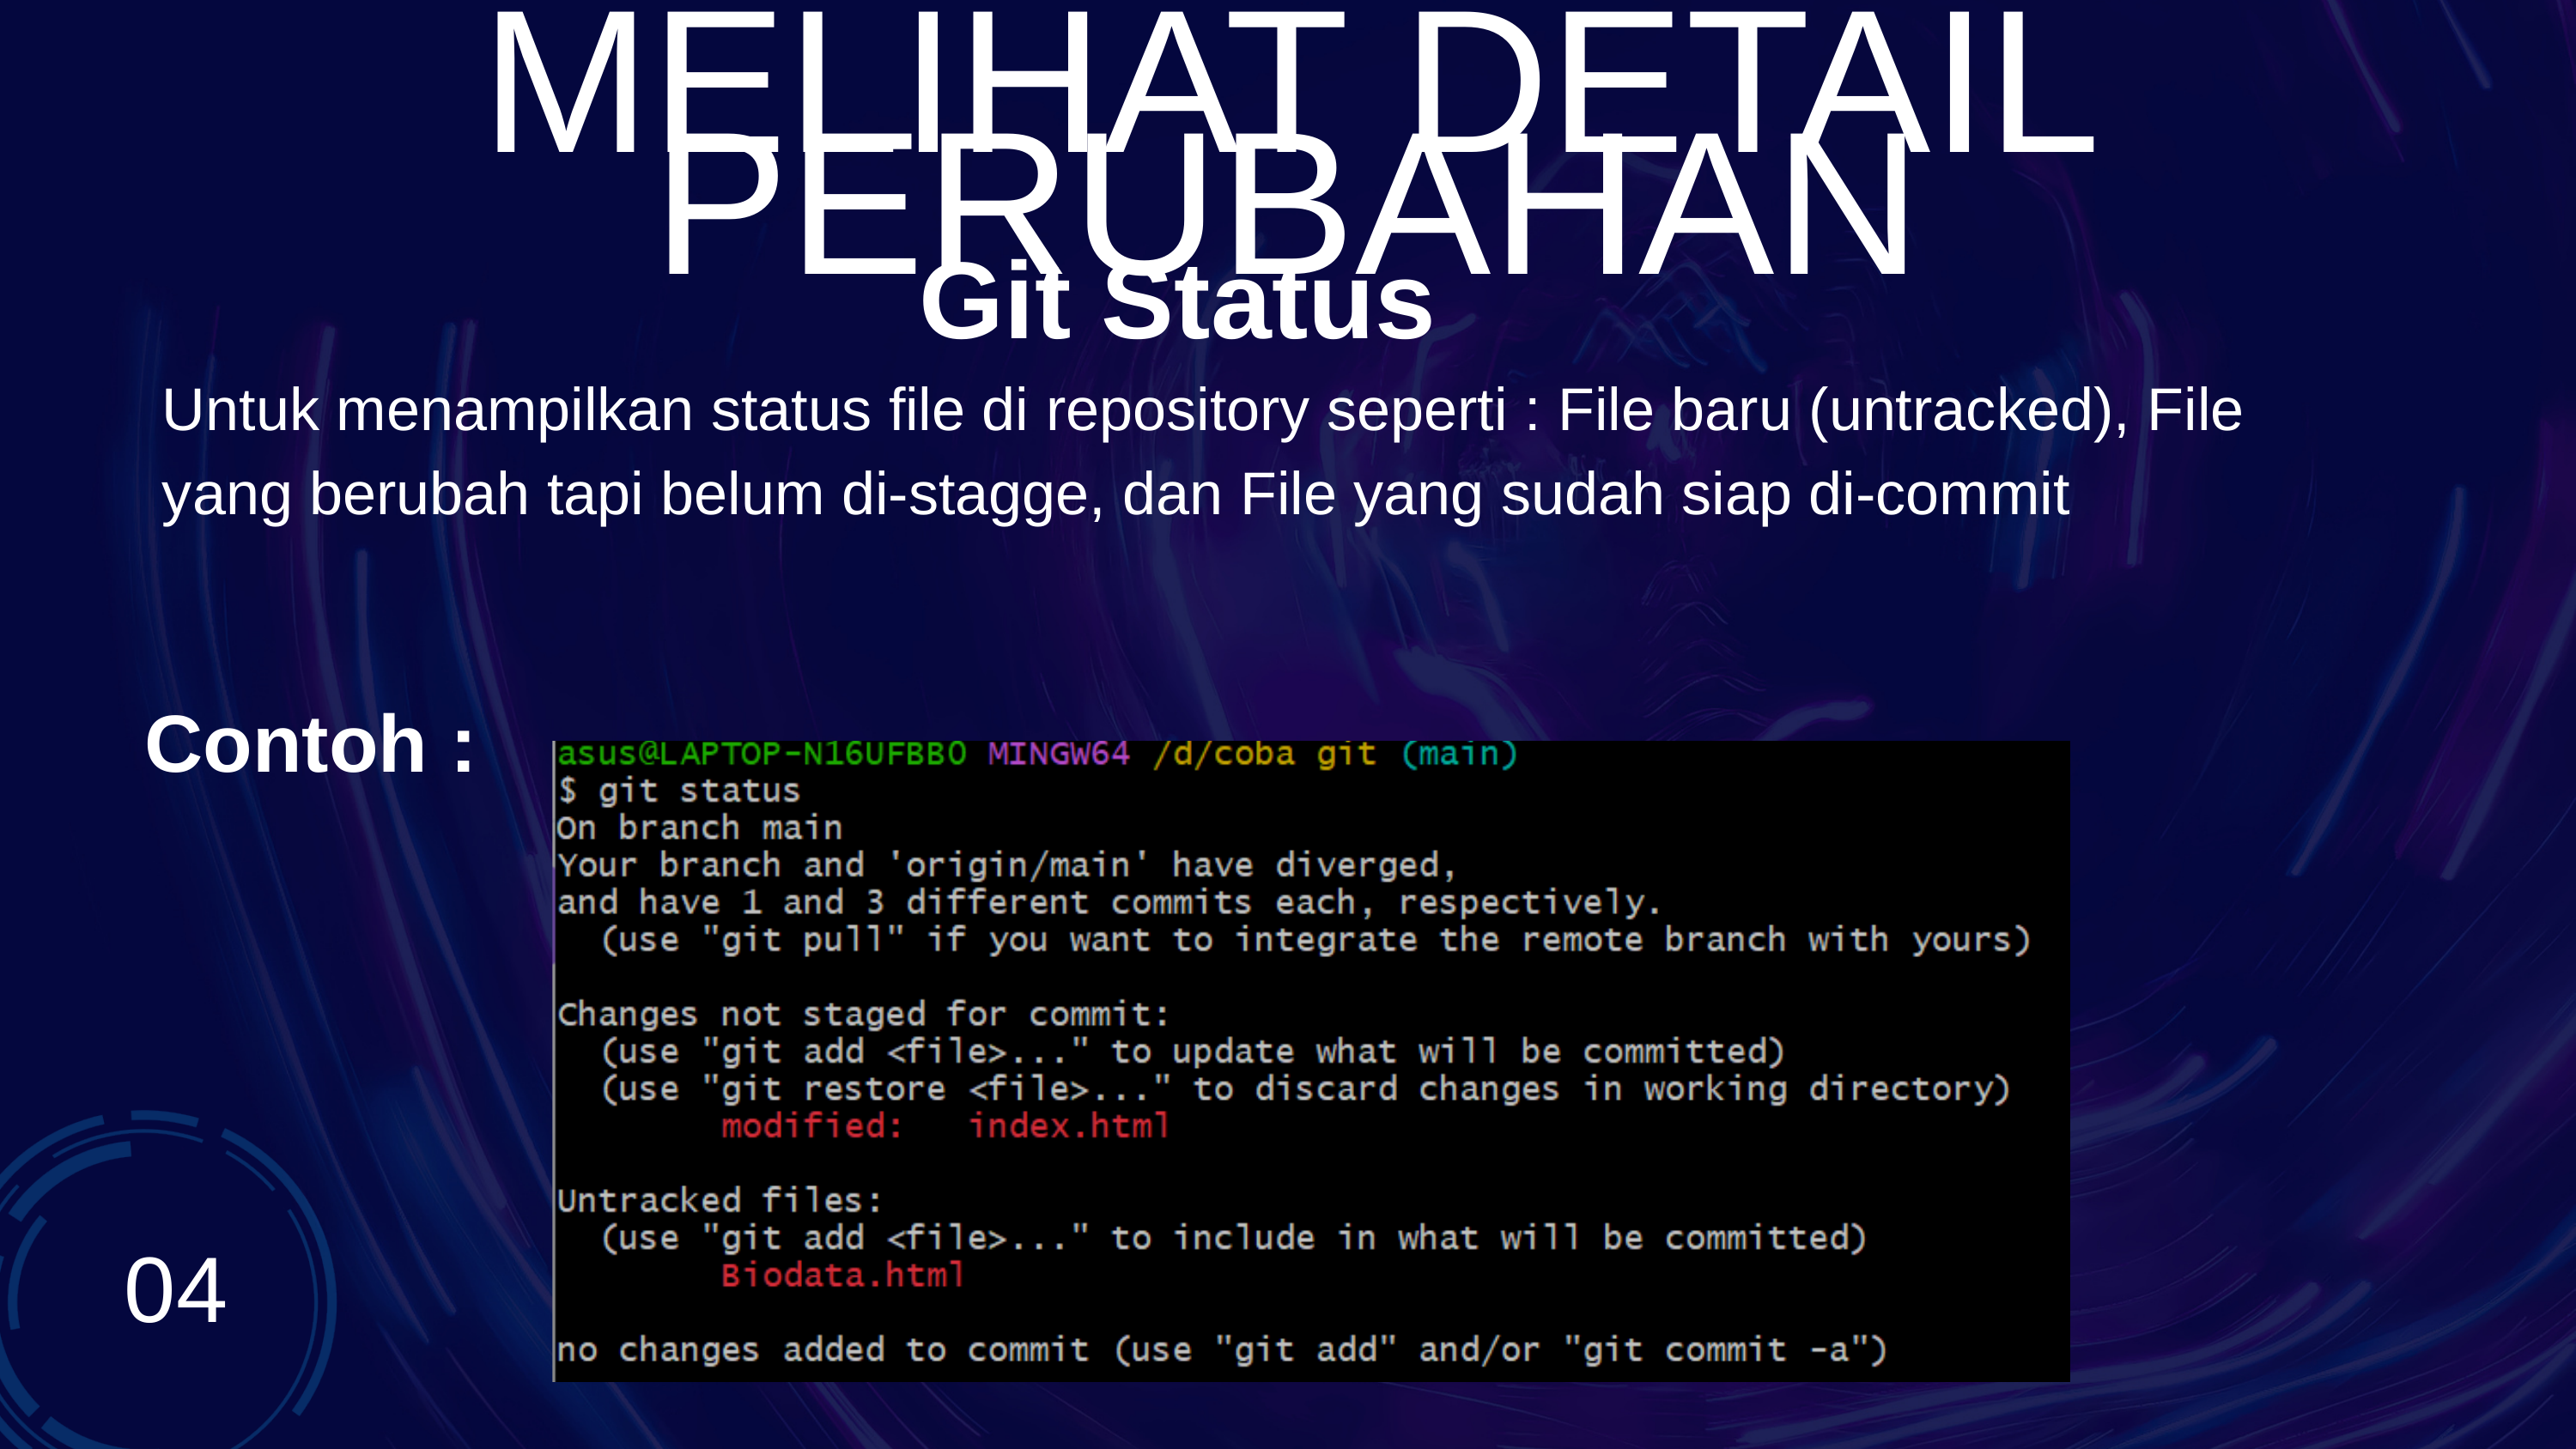

MELIHAT DETAIL PERUBAHAN
Git Status
Untuk menampilkan status file di repository seperti : File baru (untracked), File yang berubah tapi belum di-stagge, dan File yang sudah siap di-commit
Contoh :

04